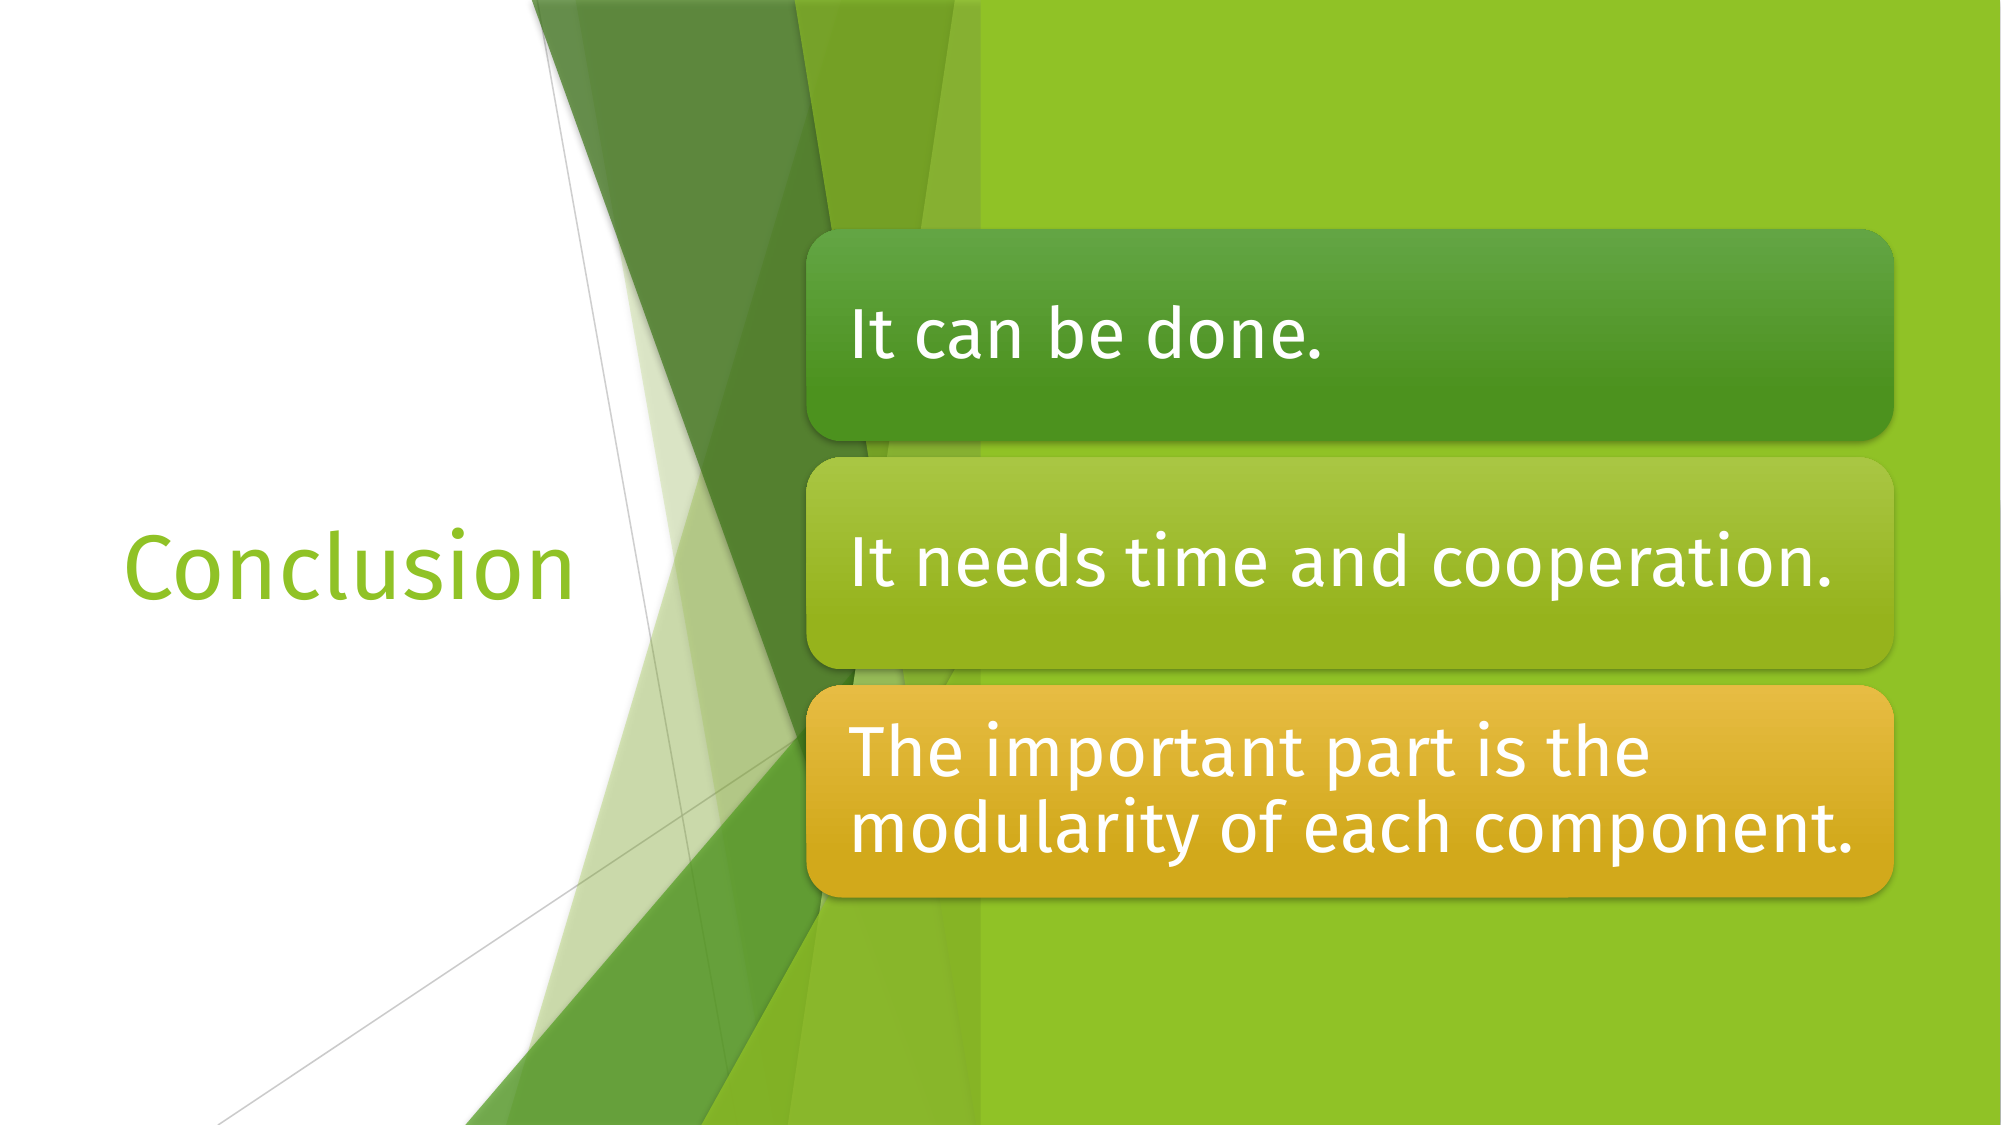

It can be done.
It needs time and cooperation.
The important part is the modularity of each component.
# Conclusion